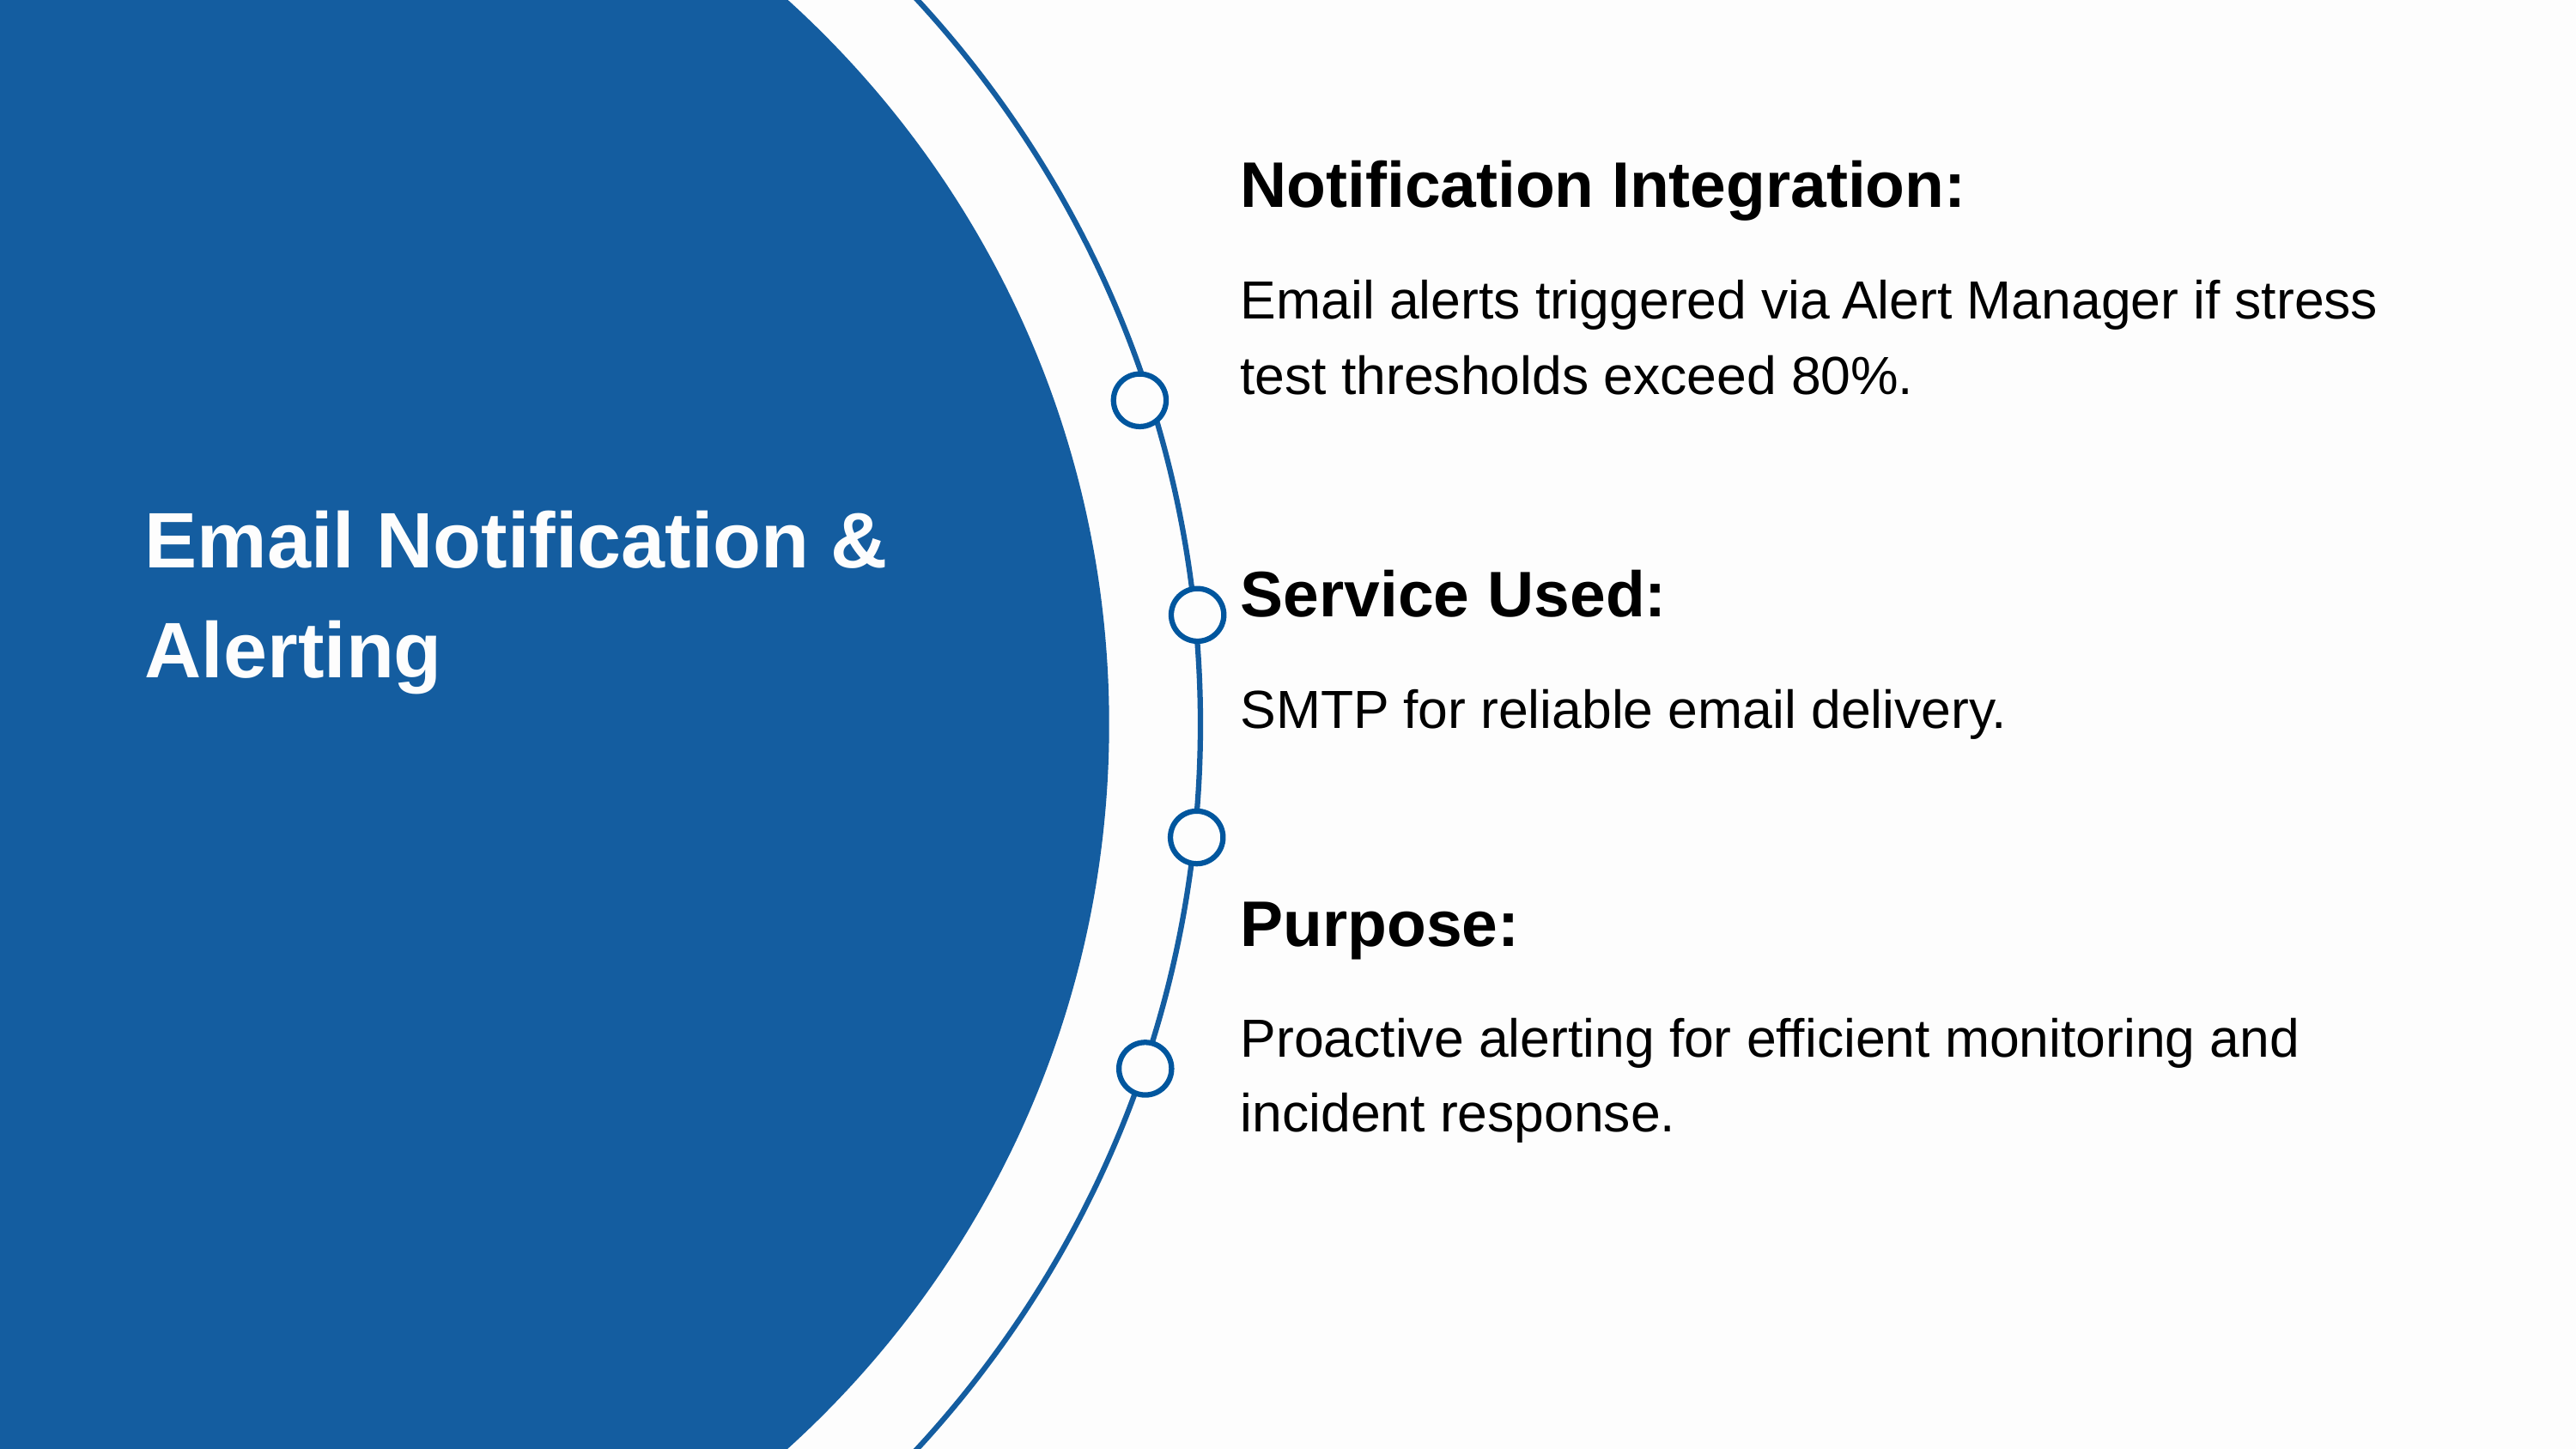

Notification Integration:
Email alerts triggered via Alert Manager if stress test thresholds exceed 80%.

Email Notification & Alerting
Service Used:

SMTP for reliable email delivery.

Purpose:
Proactive alerting for efficient monitoring and incident response.